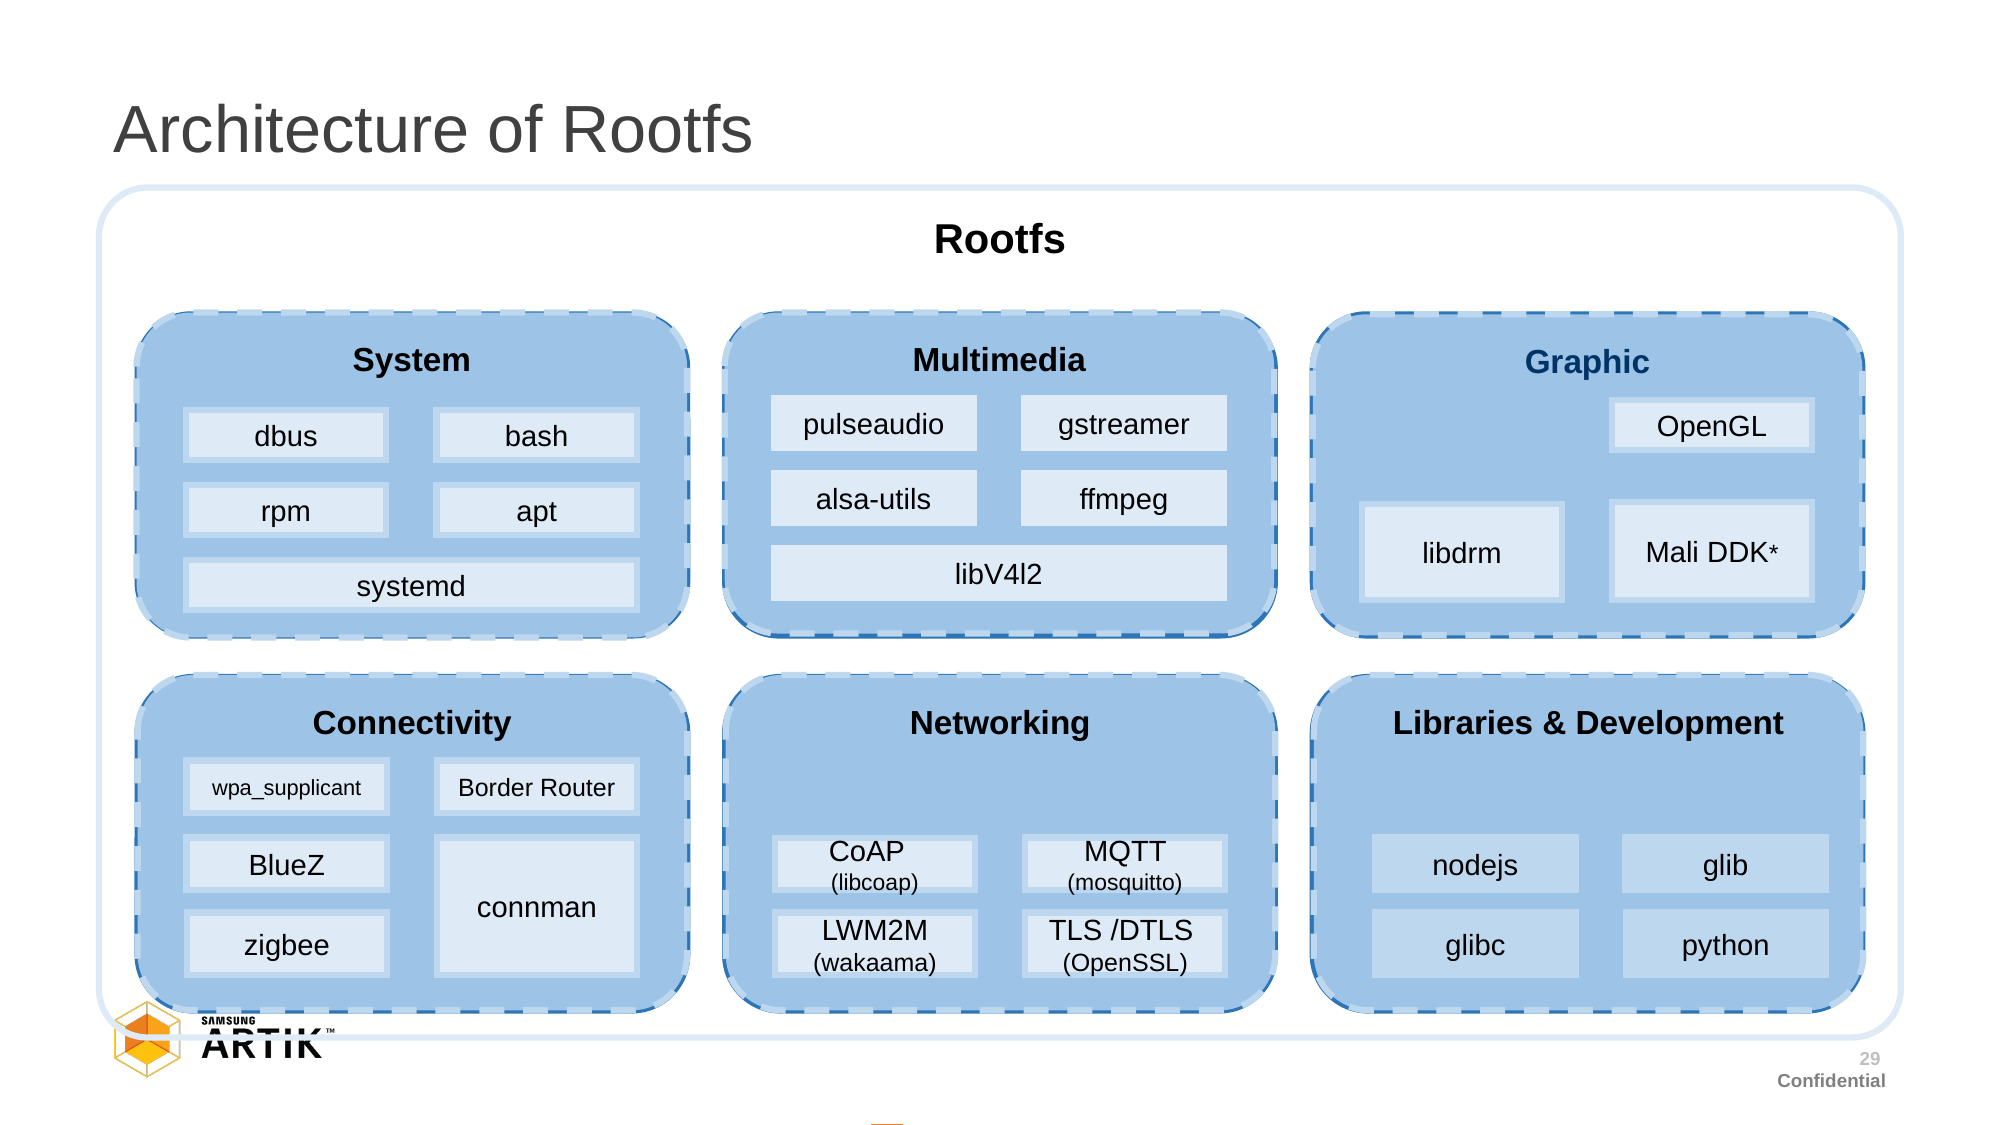

# Architecture of Rootfs
Rootfs
System
dbus
bash
rpm
apt
systemd
Multimedia
pulseaudio
gstreamer
alsa-utils
ffmpeg
libV4l2
Graphic
OpenGL
Mali DDK*
libdrm
Graphic
System
Multimedia
Connectivity
wpa_supplicant
Border Router
BlueZ
connman
zigbee
Networking
MQTT (mosquitto)
CoAP   (libcoap)
LWM2M (wakaama)
TLS /DTLS  (OpenSSL)
Libraries & Development
nodejs
glib
glibc
python
Connectivity
Network Protocols
Libraries & Development